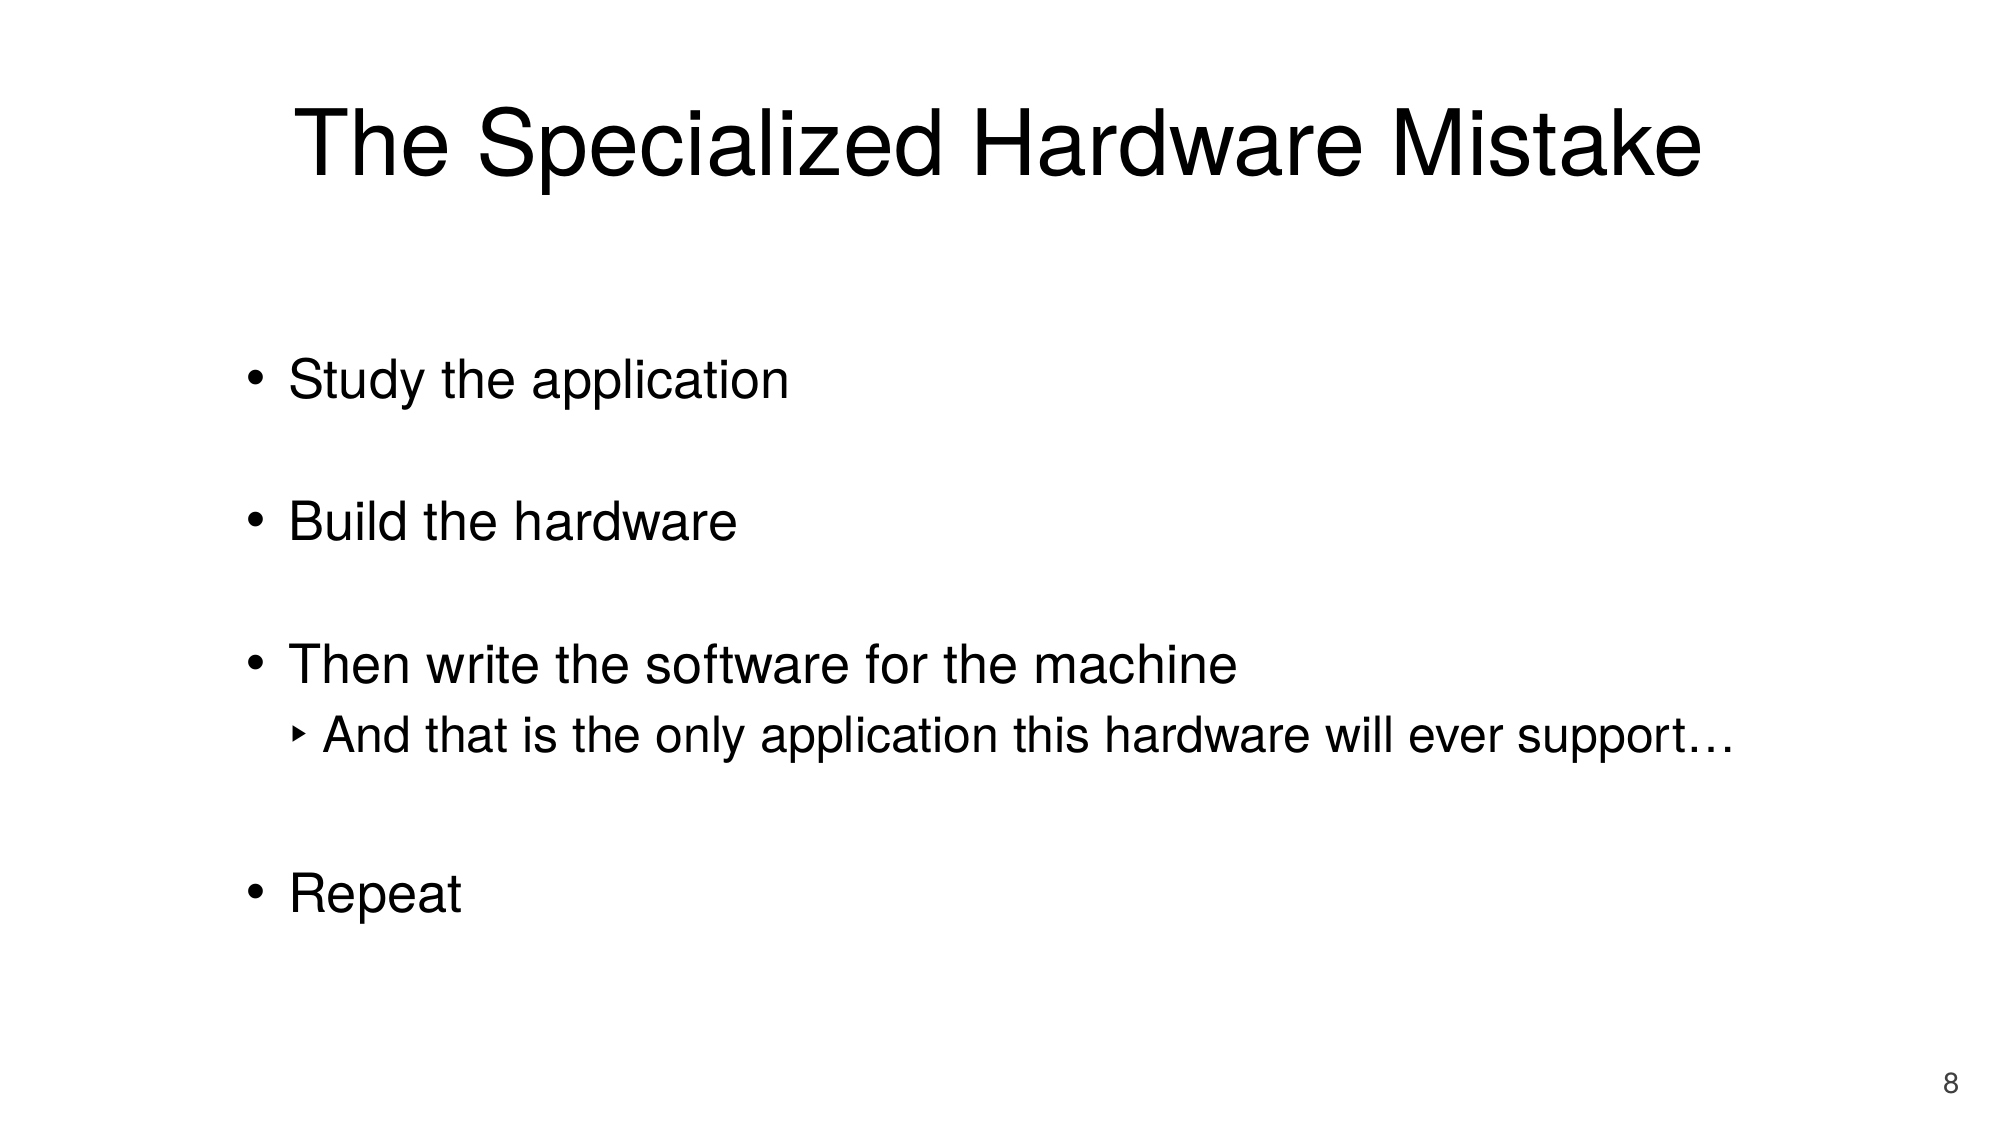

# The Specialized Hardware Mistake
Study the application

Build the hardware

Then write the software for the machine
And that is the only application this hardware will ever support…

Repeat
8